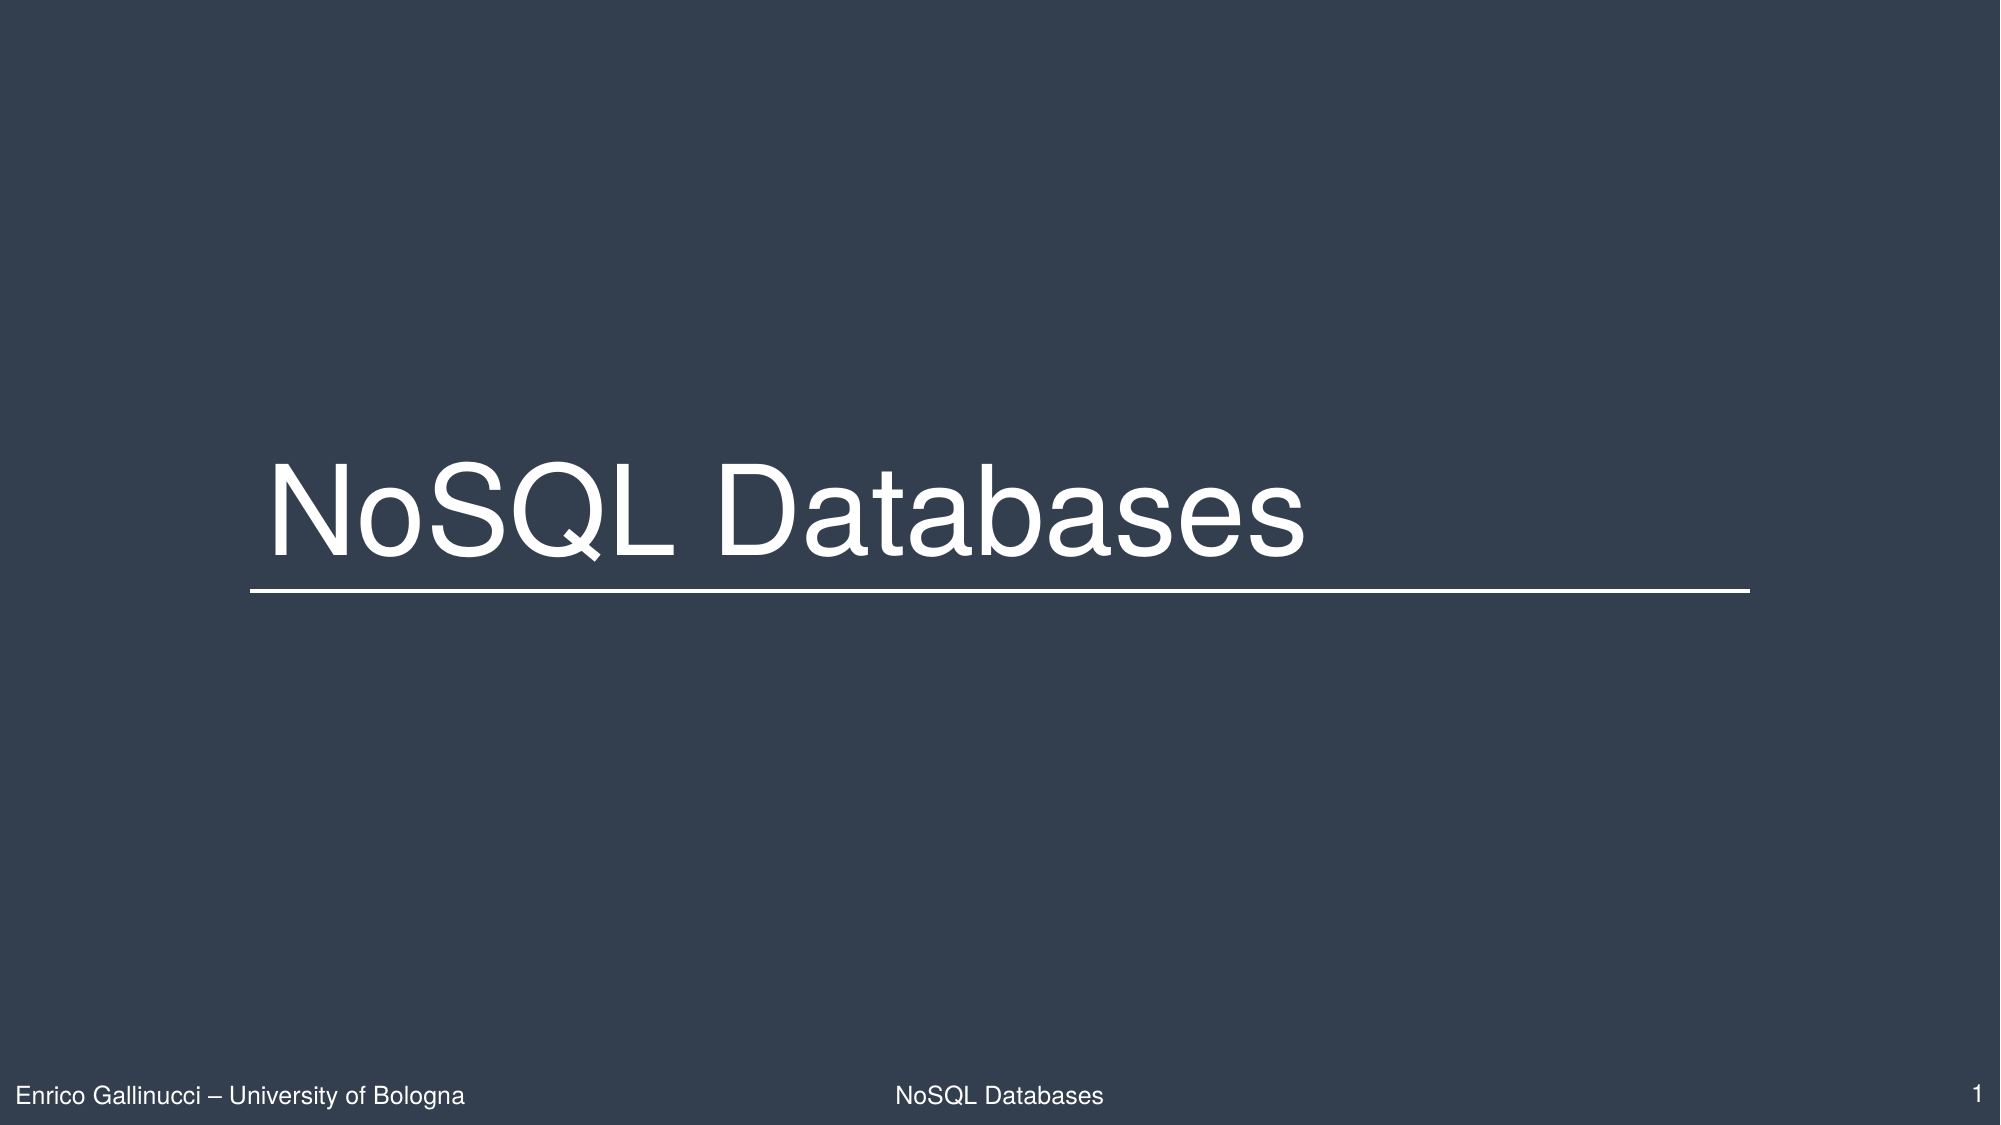

# NoSQL Databases

Enrico Gallinucci – University of Bologna
1